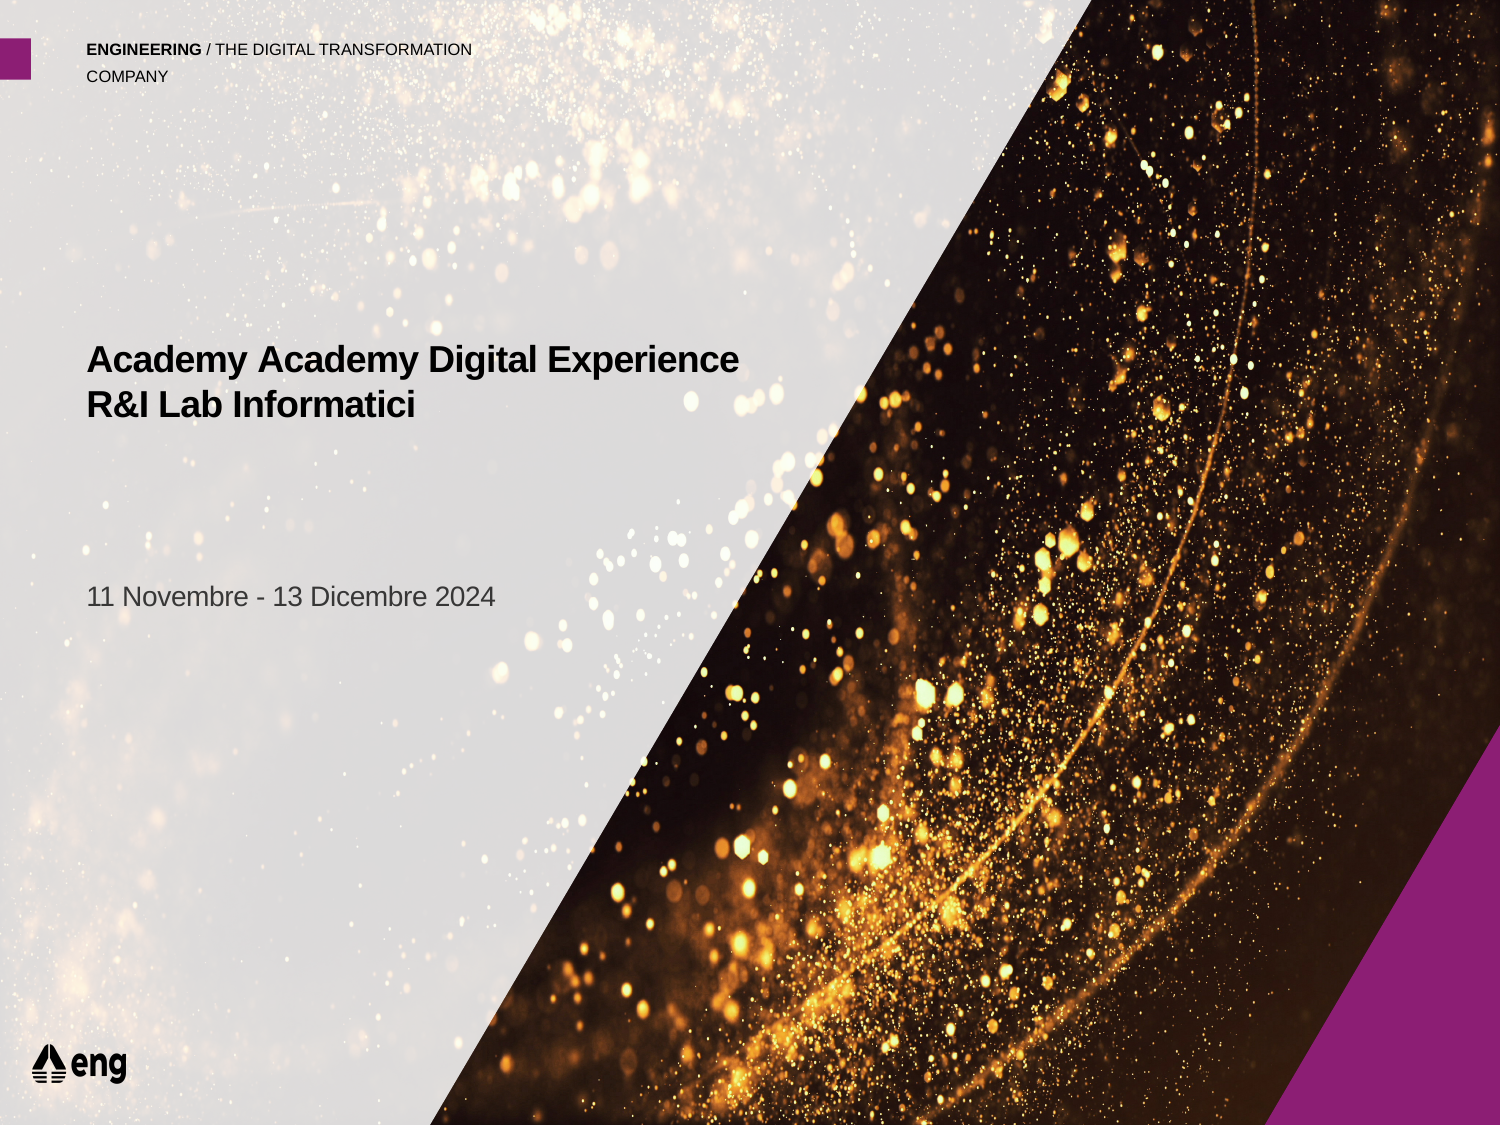

ENGINEERING / THE DIGITAL TRANSFORMATION COMPANY
# Academy Academy Digital Experience R&I Lab Informatici
11 Novembre - 13 Dicembre 2024